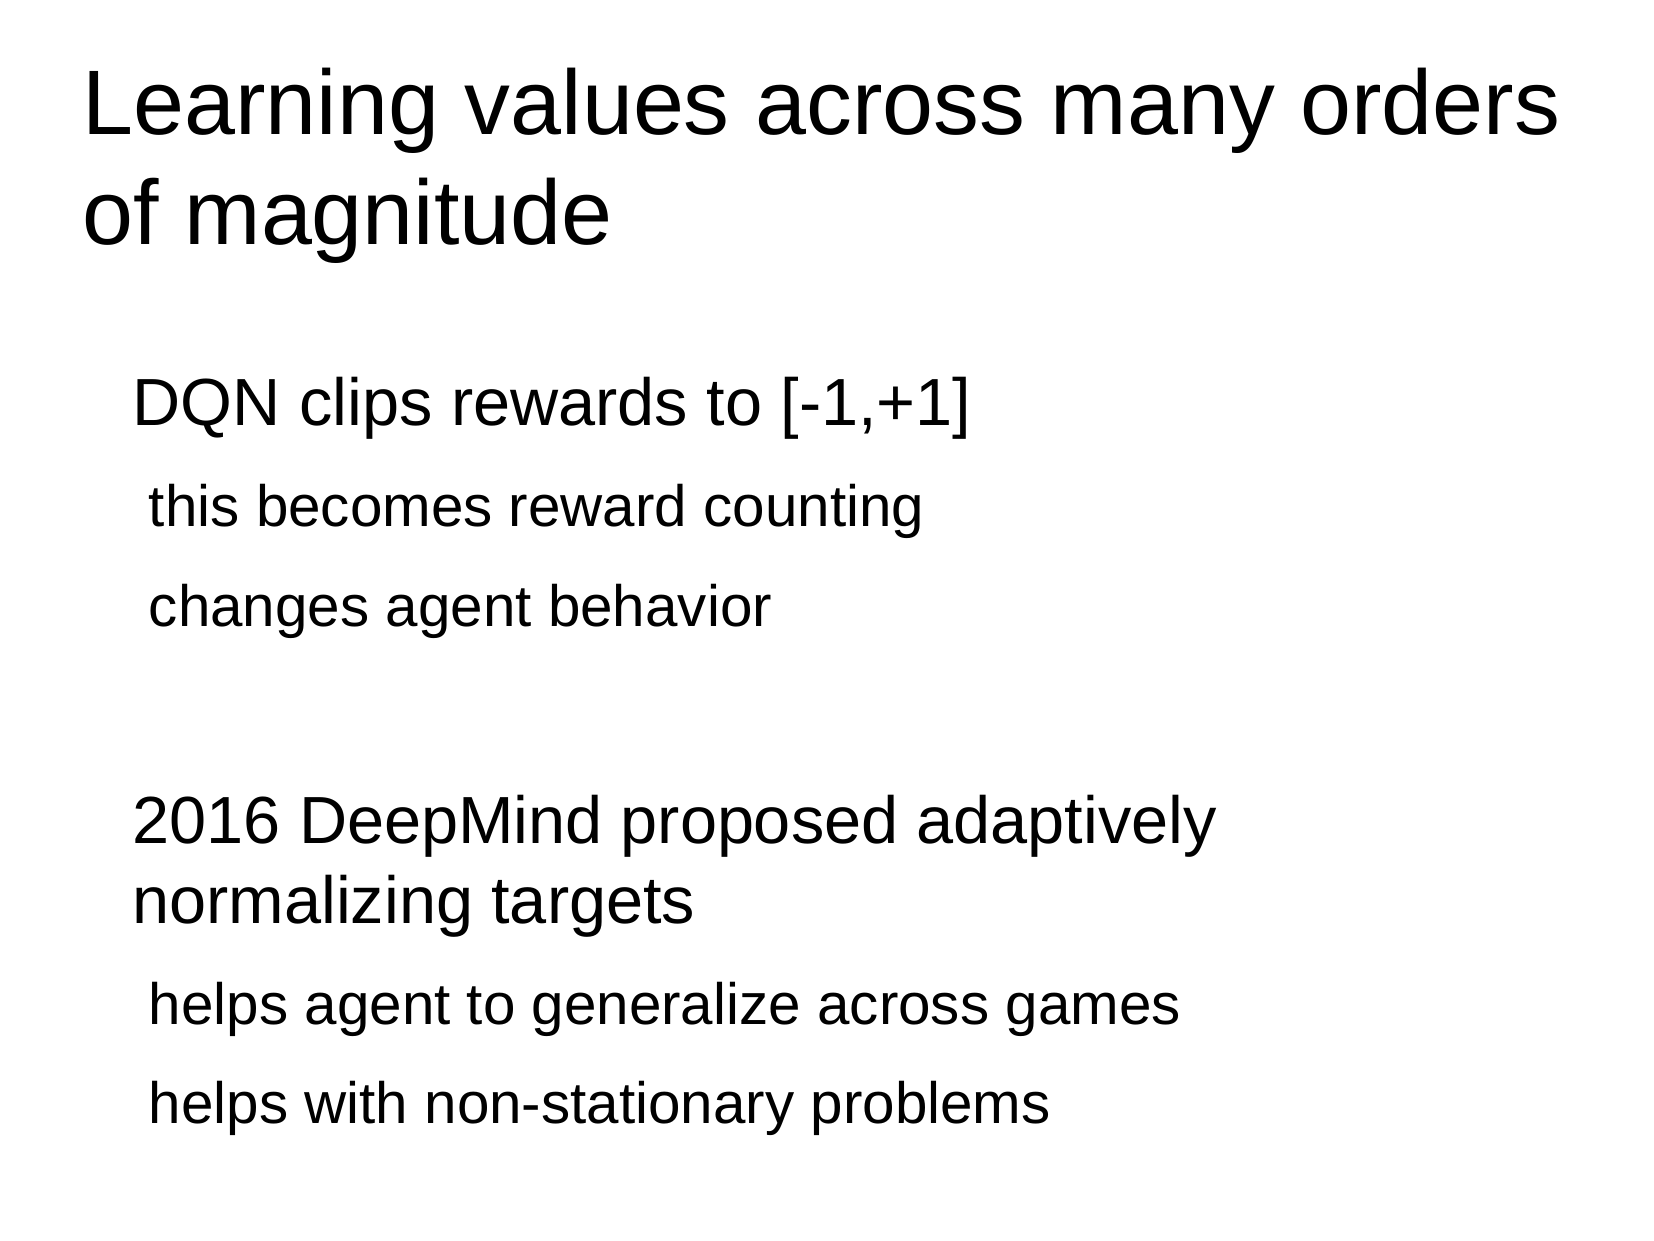

Learning values across many orders of magnitude

DQN clips rewards to [-1,+1]
 this becomes reward counting
 changes agent behavior

2016 DeepMind proposed adaptively normalizing targets
 helps agent to generalize across games
 helps with non-stationary problems